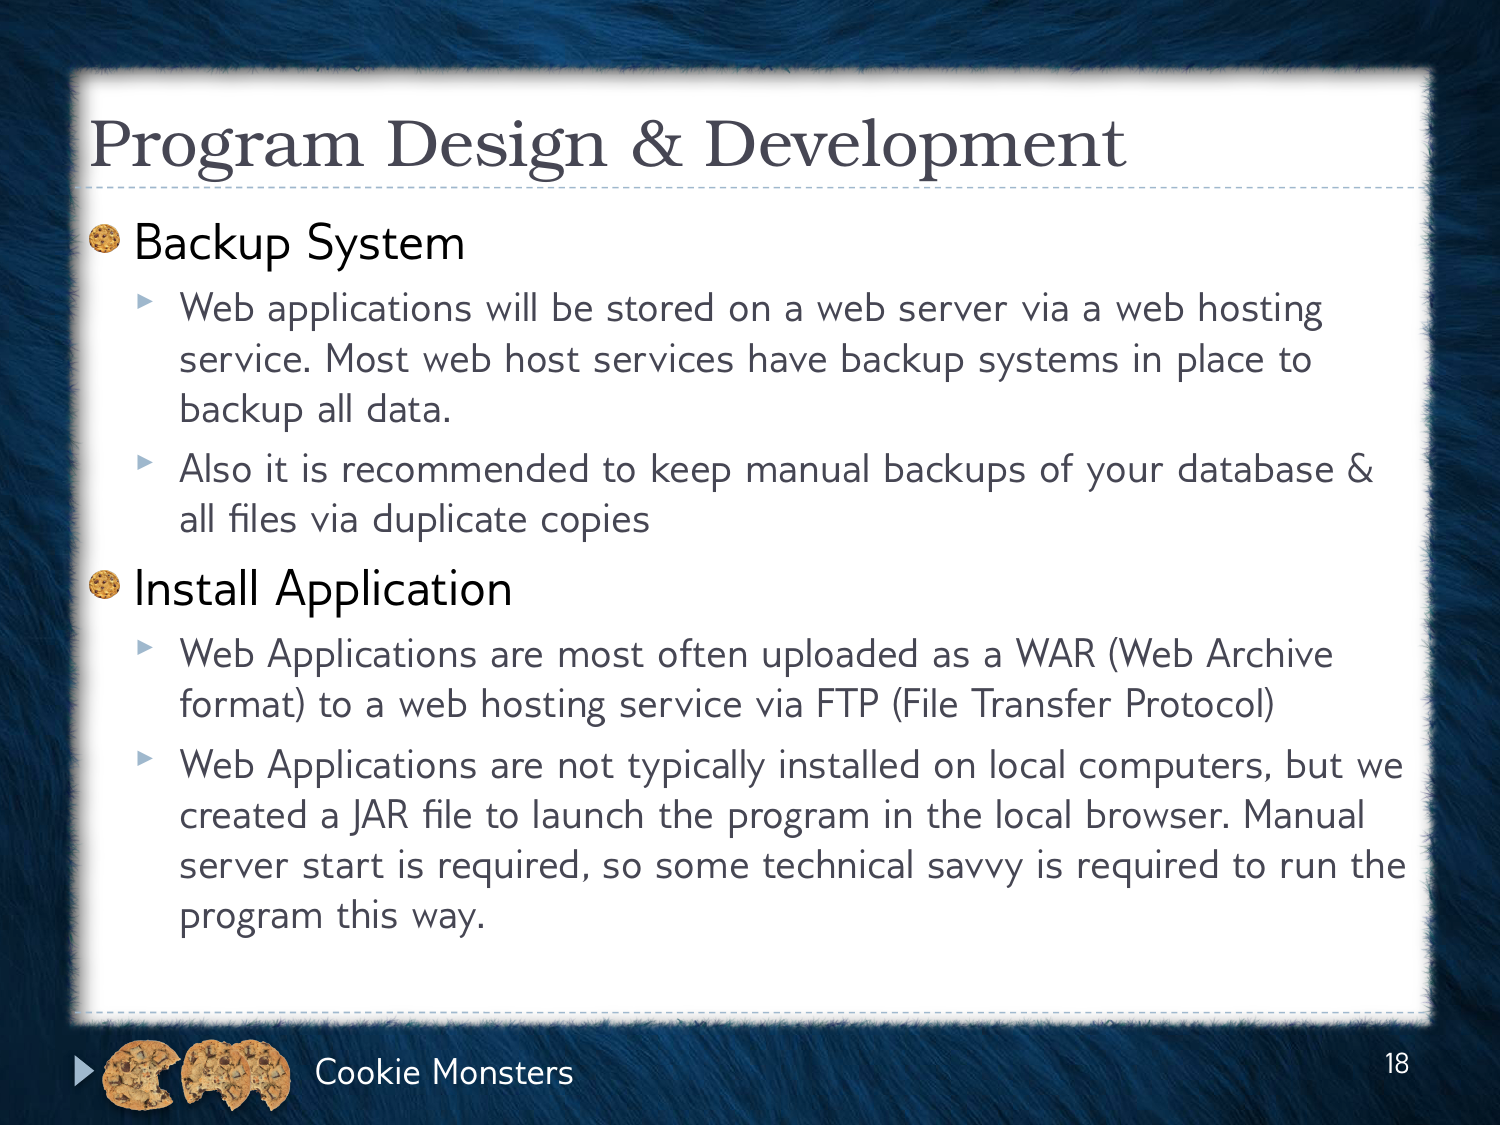

# Program Design & Development
Backup System
Web applications will be stored on a web server via a web hosting service. Most web host services have backup systems in place to backup all data.
Also it is recommended to keep manual backups of your database & all files via duplicate copies
Install Application
Web Applications are most often uploaded as a WAR (Web Archive format) to a web hosting service via FTP (File Transfer Protocol)
Web Applications are not typically installed on local computers, but we created a JAR file to launch the program in the local browser. Manual server start is required, so some technical savvy is required to run the program this way.

18